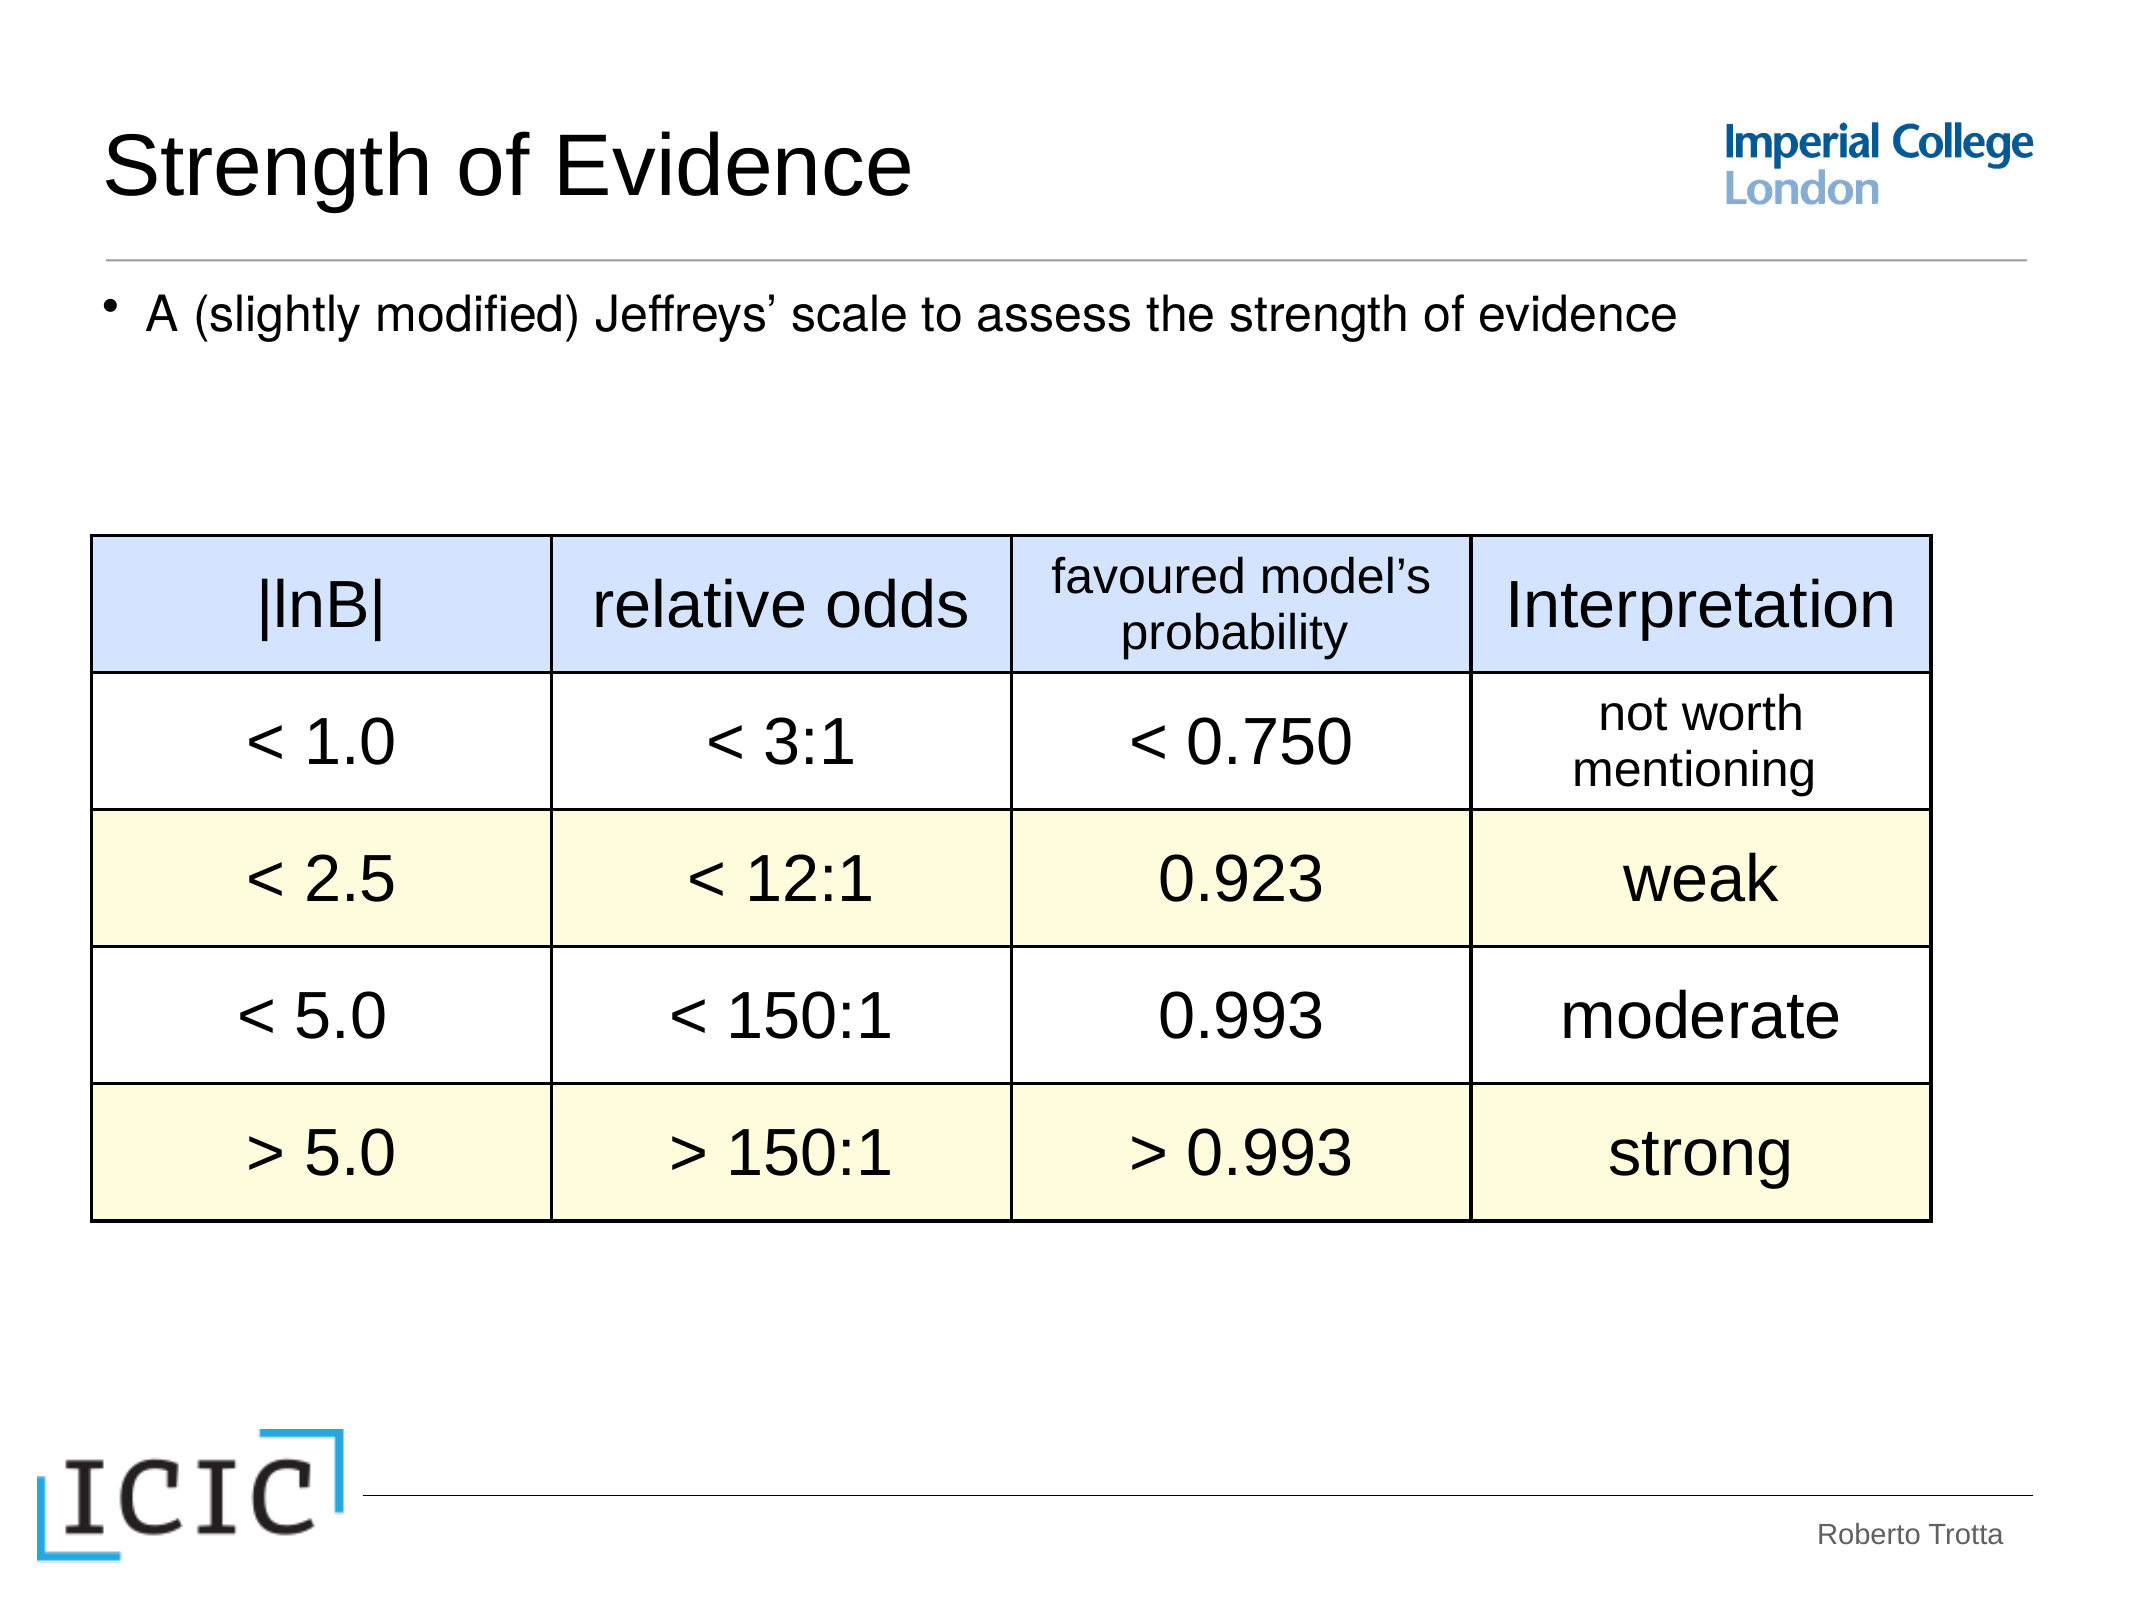

# Strength of Evidence
A (slightly modified) Jeffreys’ scale to assess the strength of evidence
| |lnB| | relative odds | favoured model’s probability | Interpretation |
| --- | --- | --- | --- |
| < 1.0 | < 3:1 | < 0.750 | not worth mentioning |
| < 2.5 | < 12:1 | 0.923 | weak |
| < 5.0 | < 150:1 | 0.993 | moderate |
| > 5.0 | > 150:1 | > 0.993 | strong |